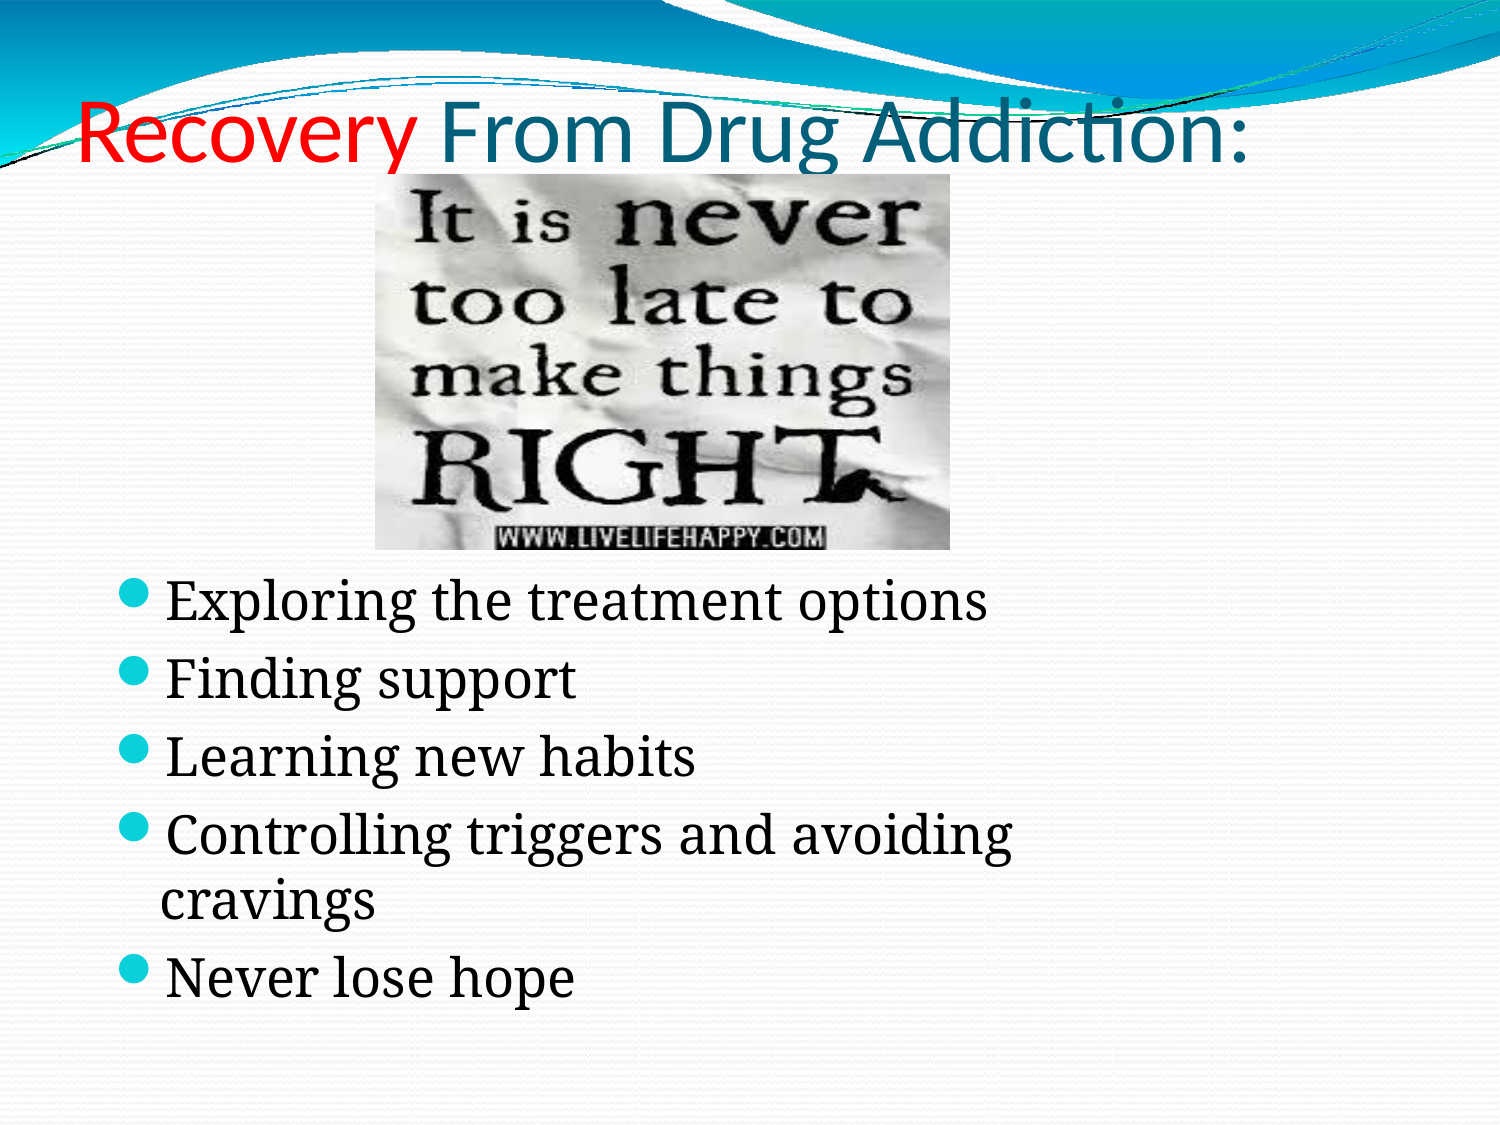

# Recovery From Drug Addiction:

Exploring the treatment options
Finding support
Learning new habits
Controlling triggers and avoiding cravings
Never lose hope